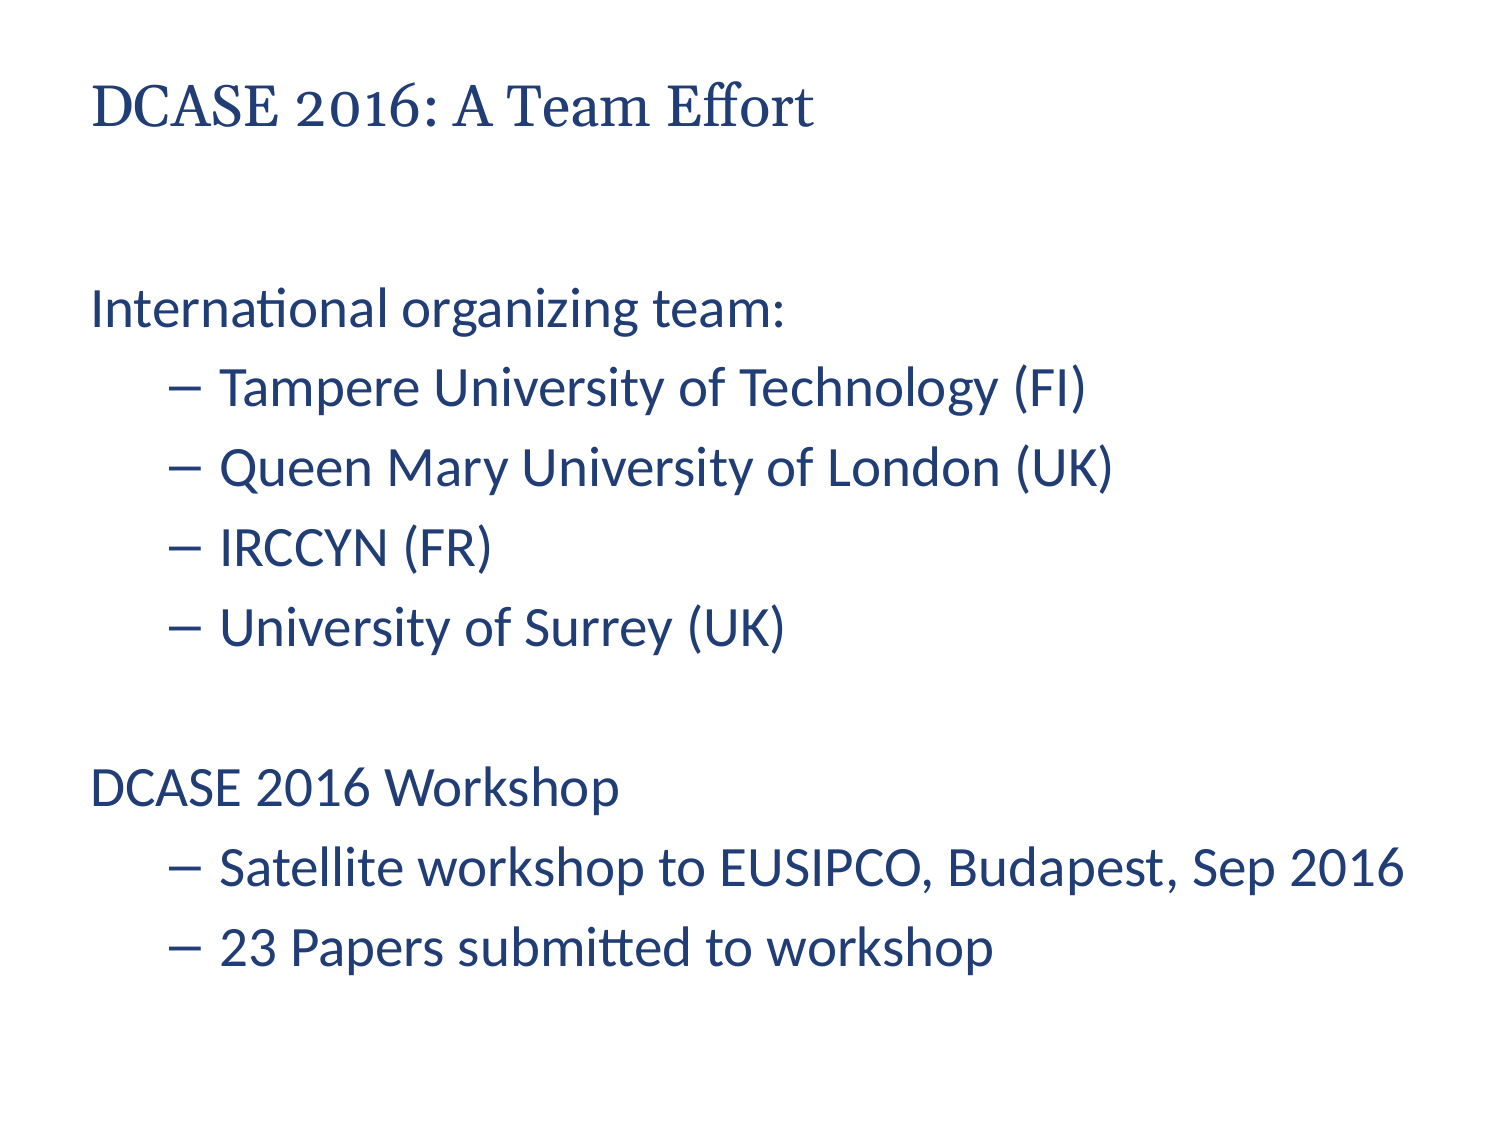

# DCASE 2016: A Team Effort
International organizing team:
Tampere University of Technology (FI)
Queen Mary University of London (UK)
IRCCYN (FR)
University of Surrey (UK)

DCASE 2016 Workshop
Satellite workshop to EUSIPCO, Budapest, Sep 2016
23 Papers submitted to workshop